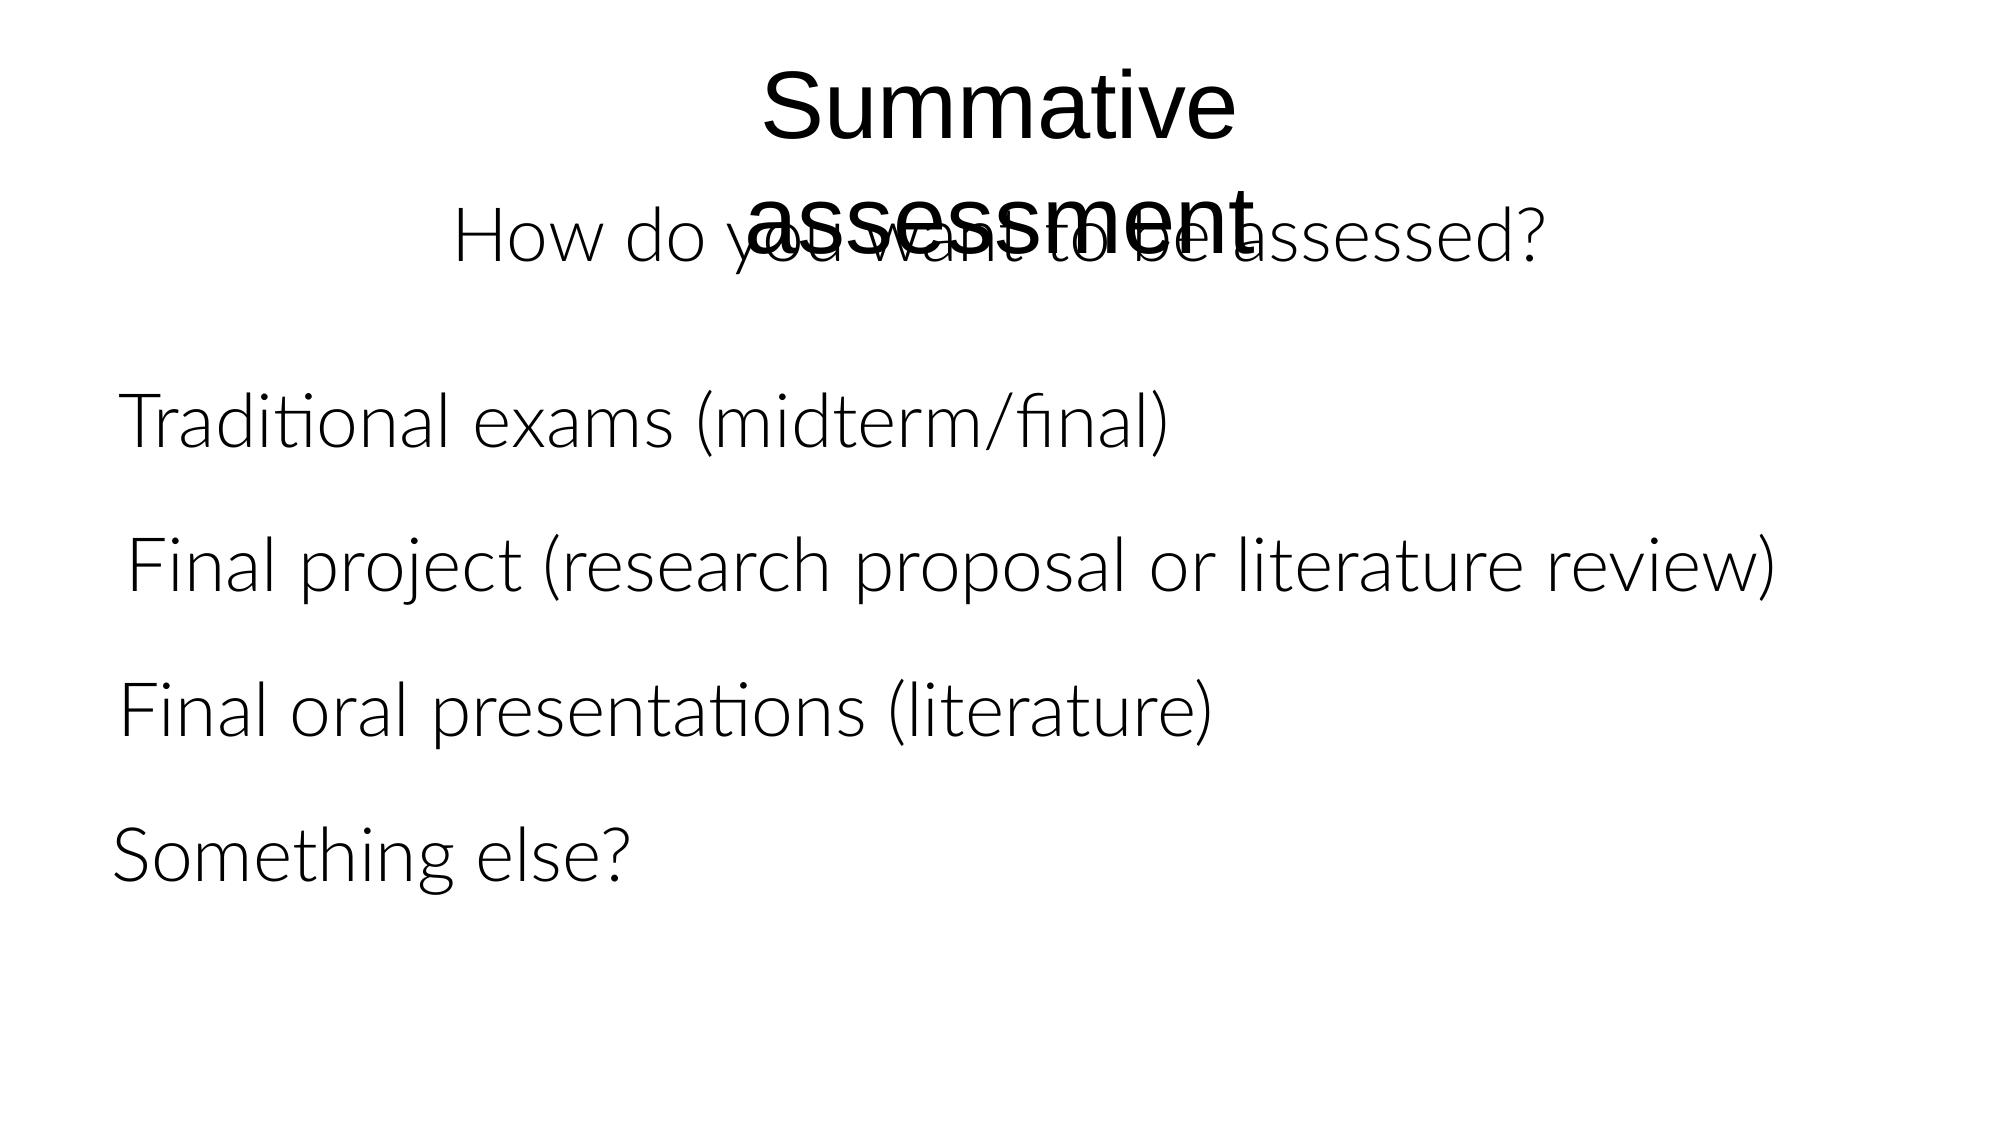

Summative assessment
How do you want to be assessed?
Traditional exams (midterm/final)
Final project (research proposal or literature review)
Final oral presentations (literature)
Something else?